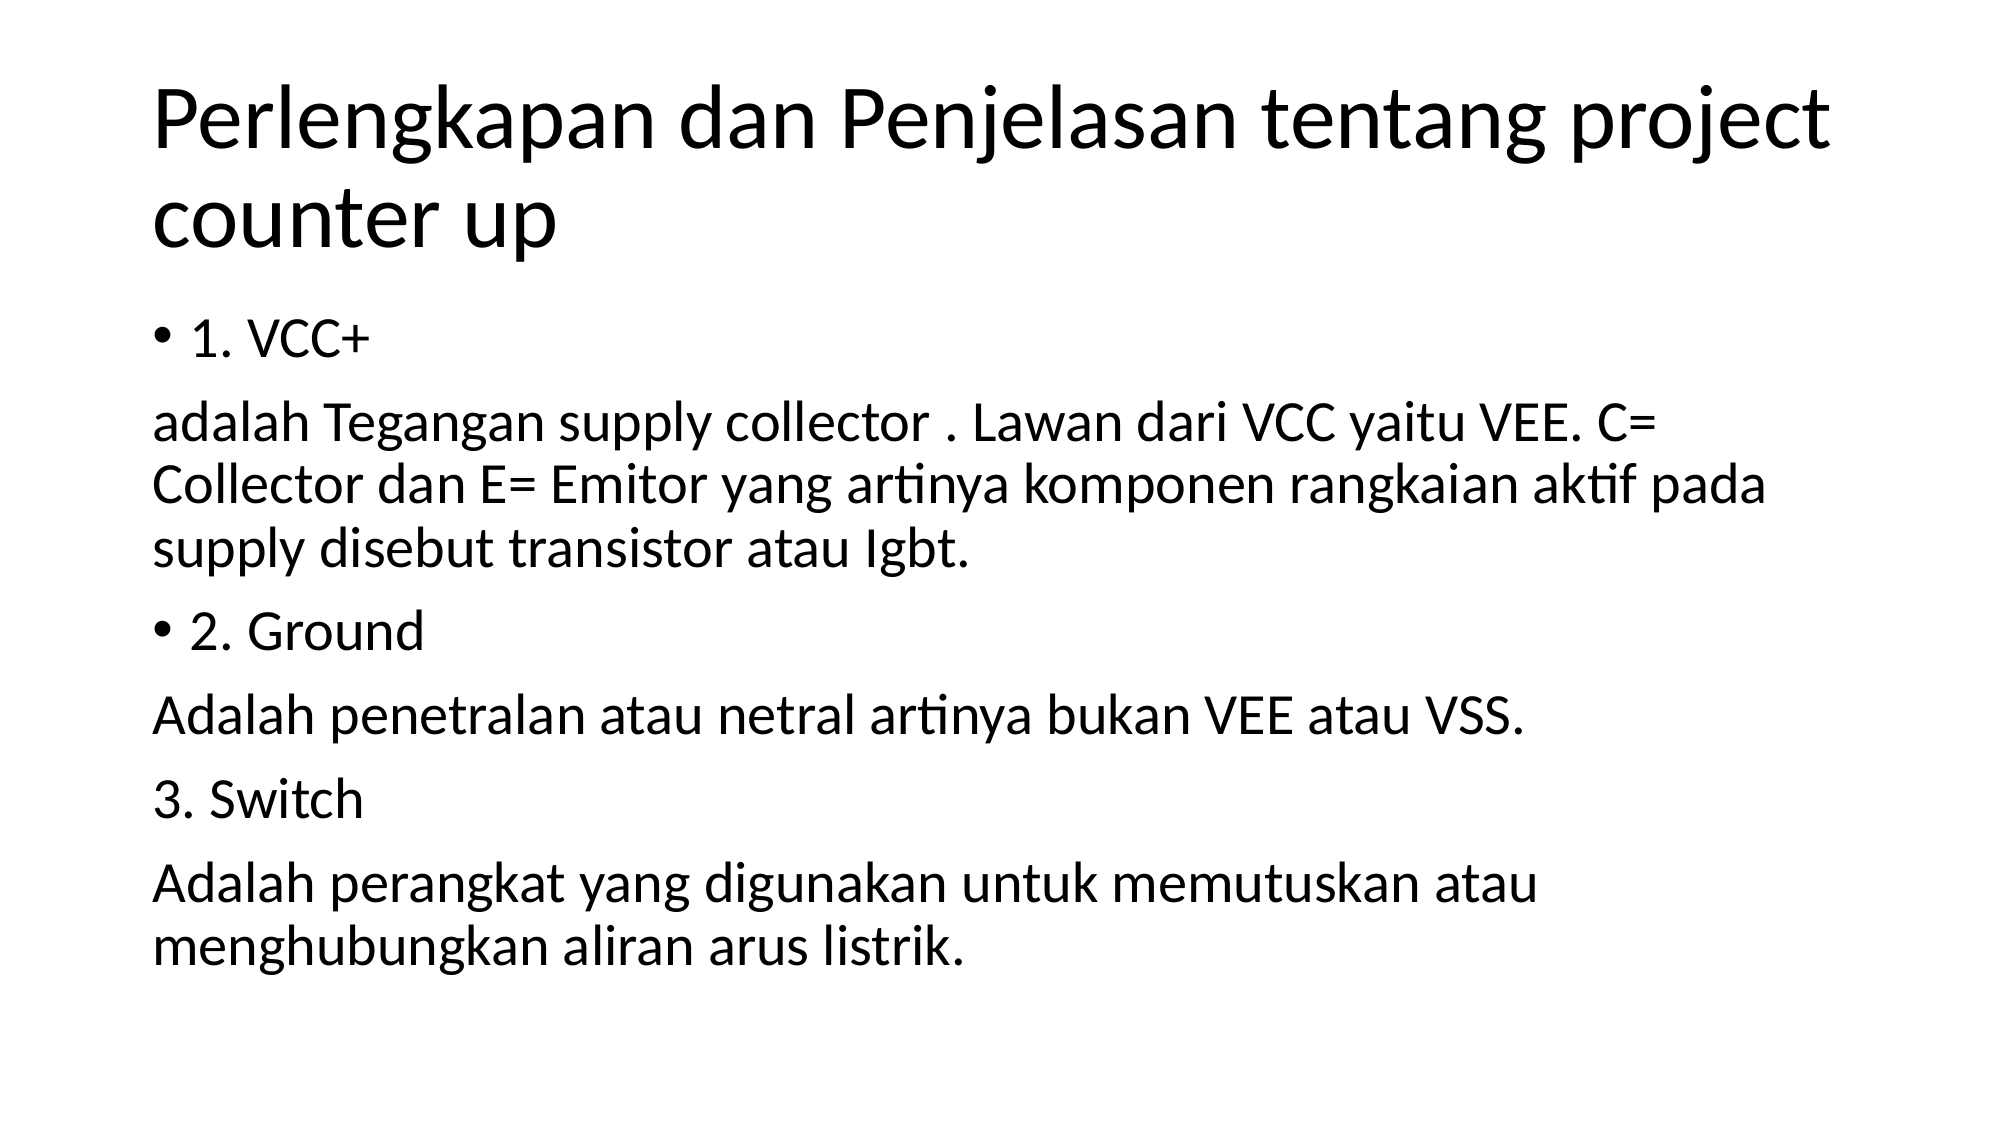

# Perlengkapan dan Penjelasan tentang project counter up
1. VCC+
adalah Tegangan supply collector . Lawan dari VCC yaitu VEE. C= Collector dan E= Emitor yang artinya komponen rangkaian aktif pada supply disebut transistor atau Igbt.
2. Ground
Adalah penetralan atau netral artinya bukan VEE atau VSS.
3. Switch
Adalah perangkat yang digunakan untuk memutuskan atau menghubungkan aliran arus listrik.